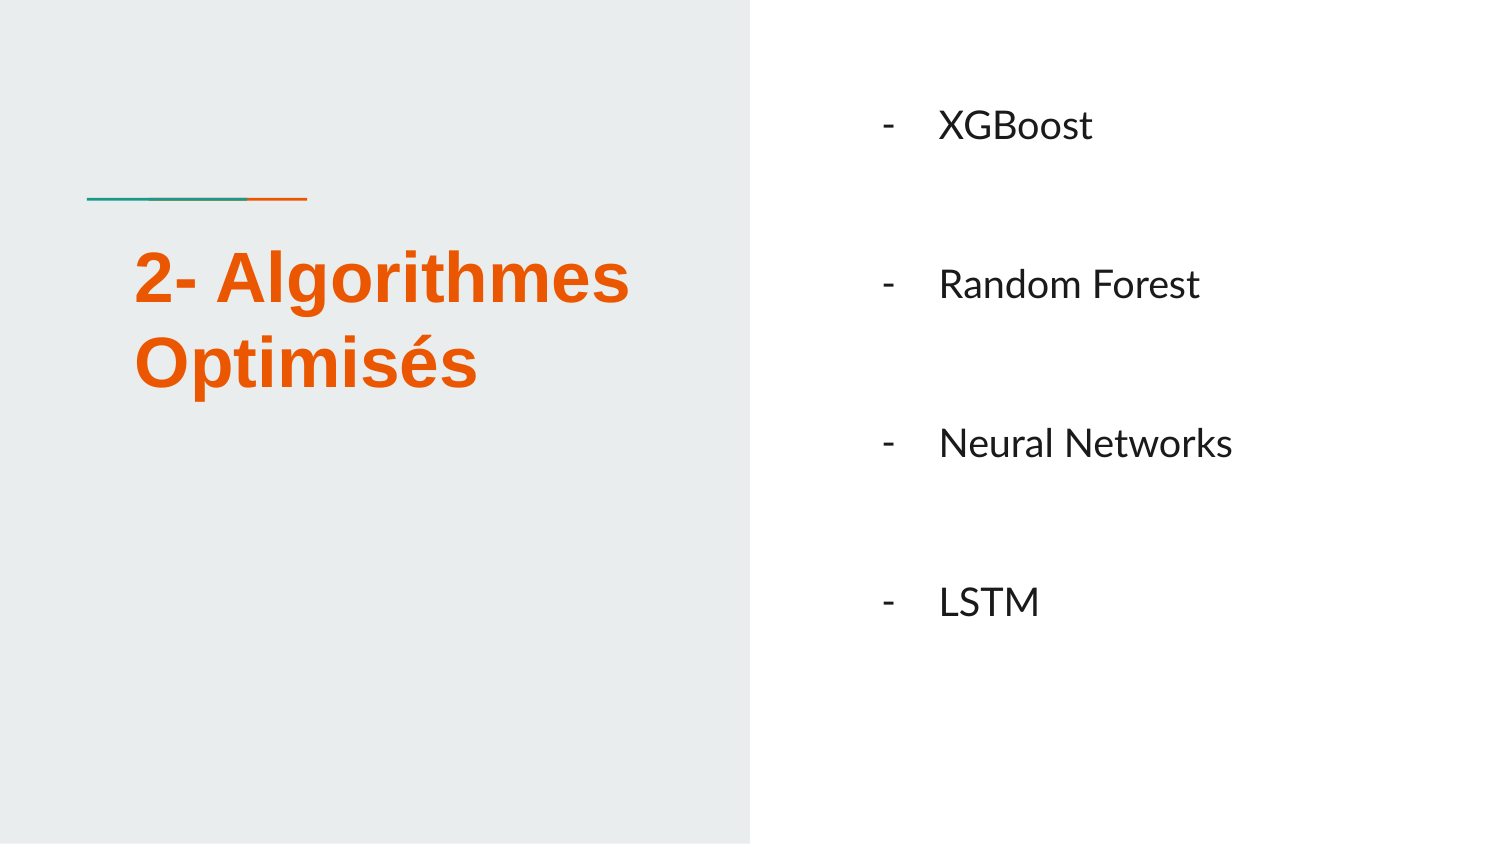

XGBoost

Random Forest

Neural Networks

LSTM

# 2- Algorithmes Optimisés